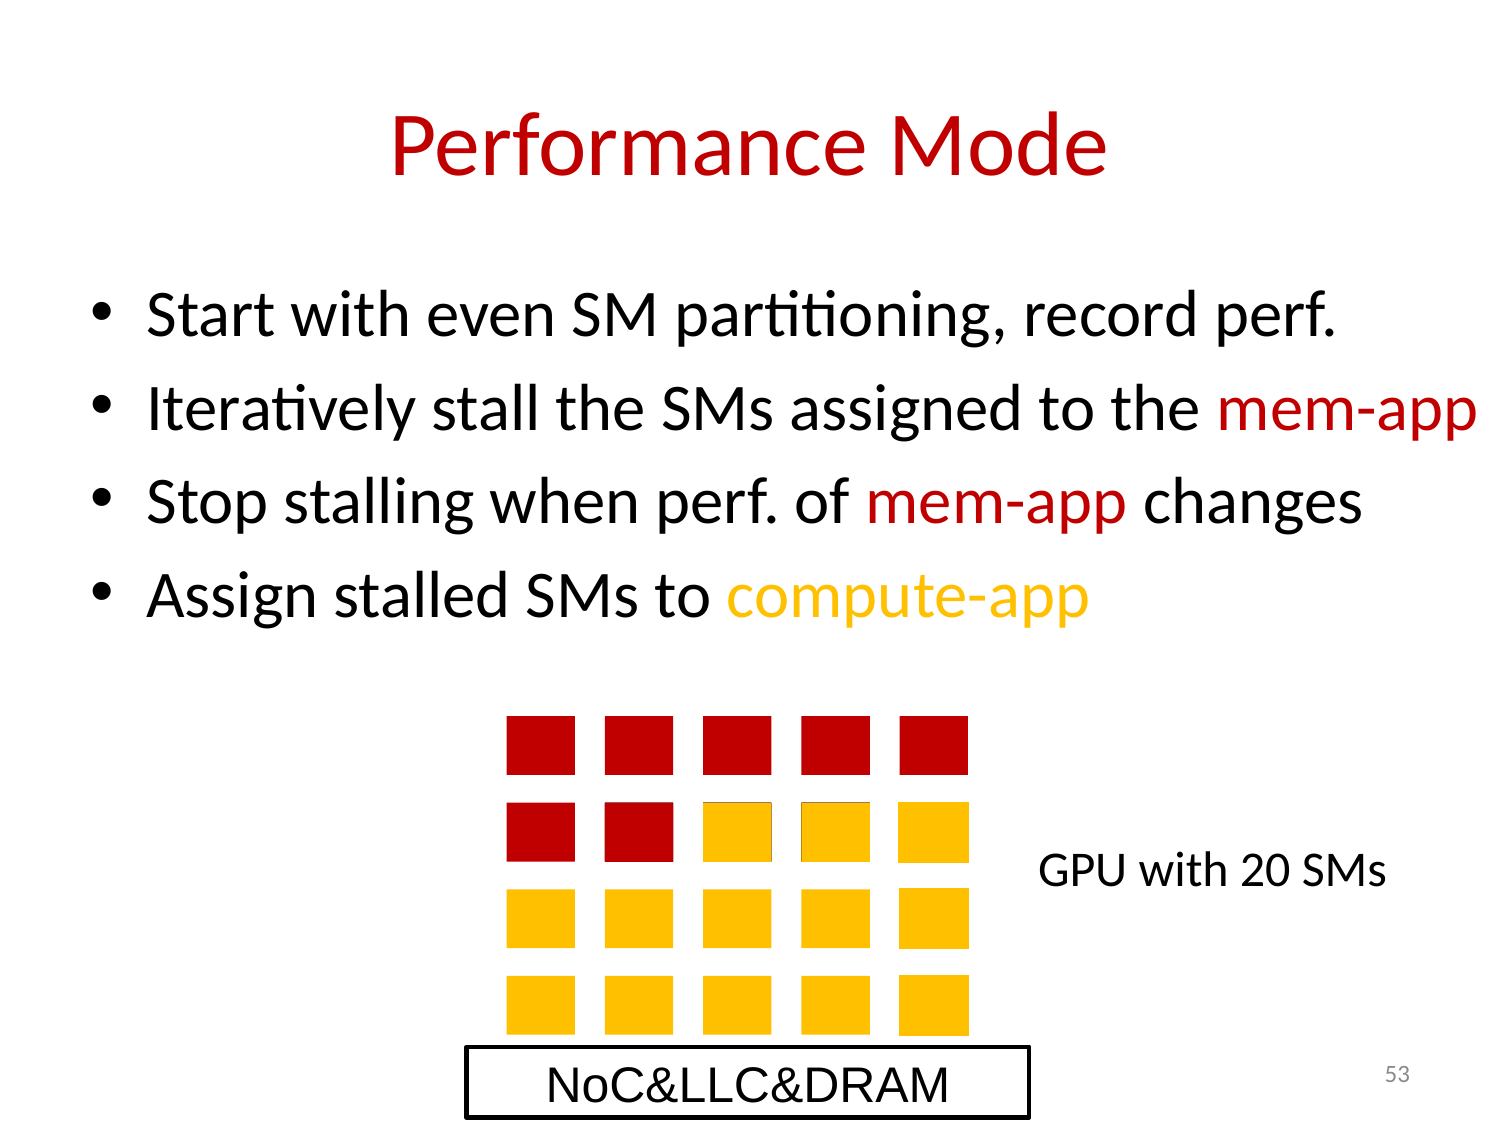

# Performance Mode
Start with even SM partitioning, record perf.
Iteratively stall the SMs assigned to the mem-app
Stop stalling when perf. of mem-app changes
Assign stalled SMs to compute-app

GPU with 20 SMs

53
NoC&LLC&DRAM